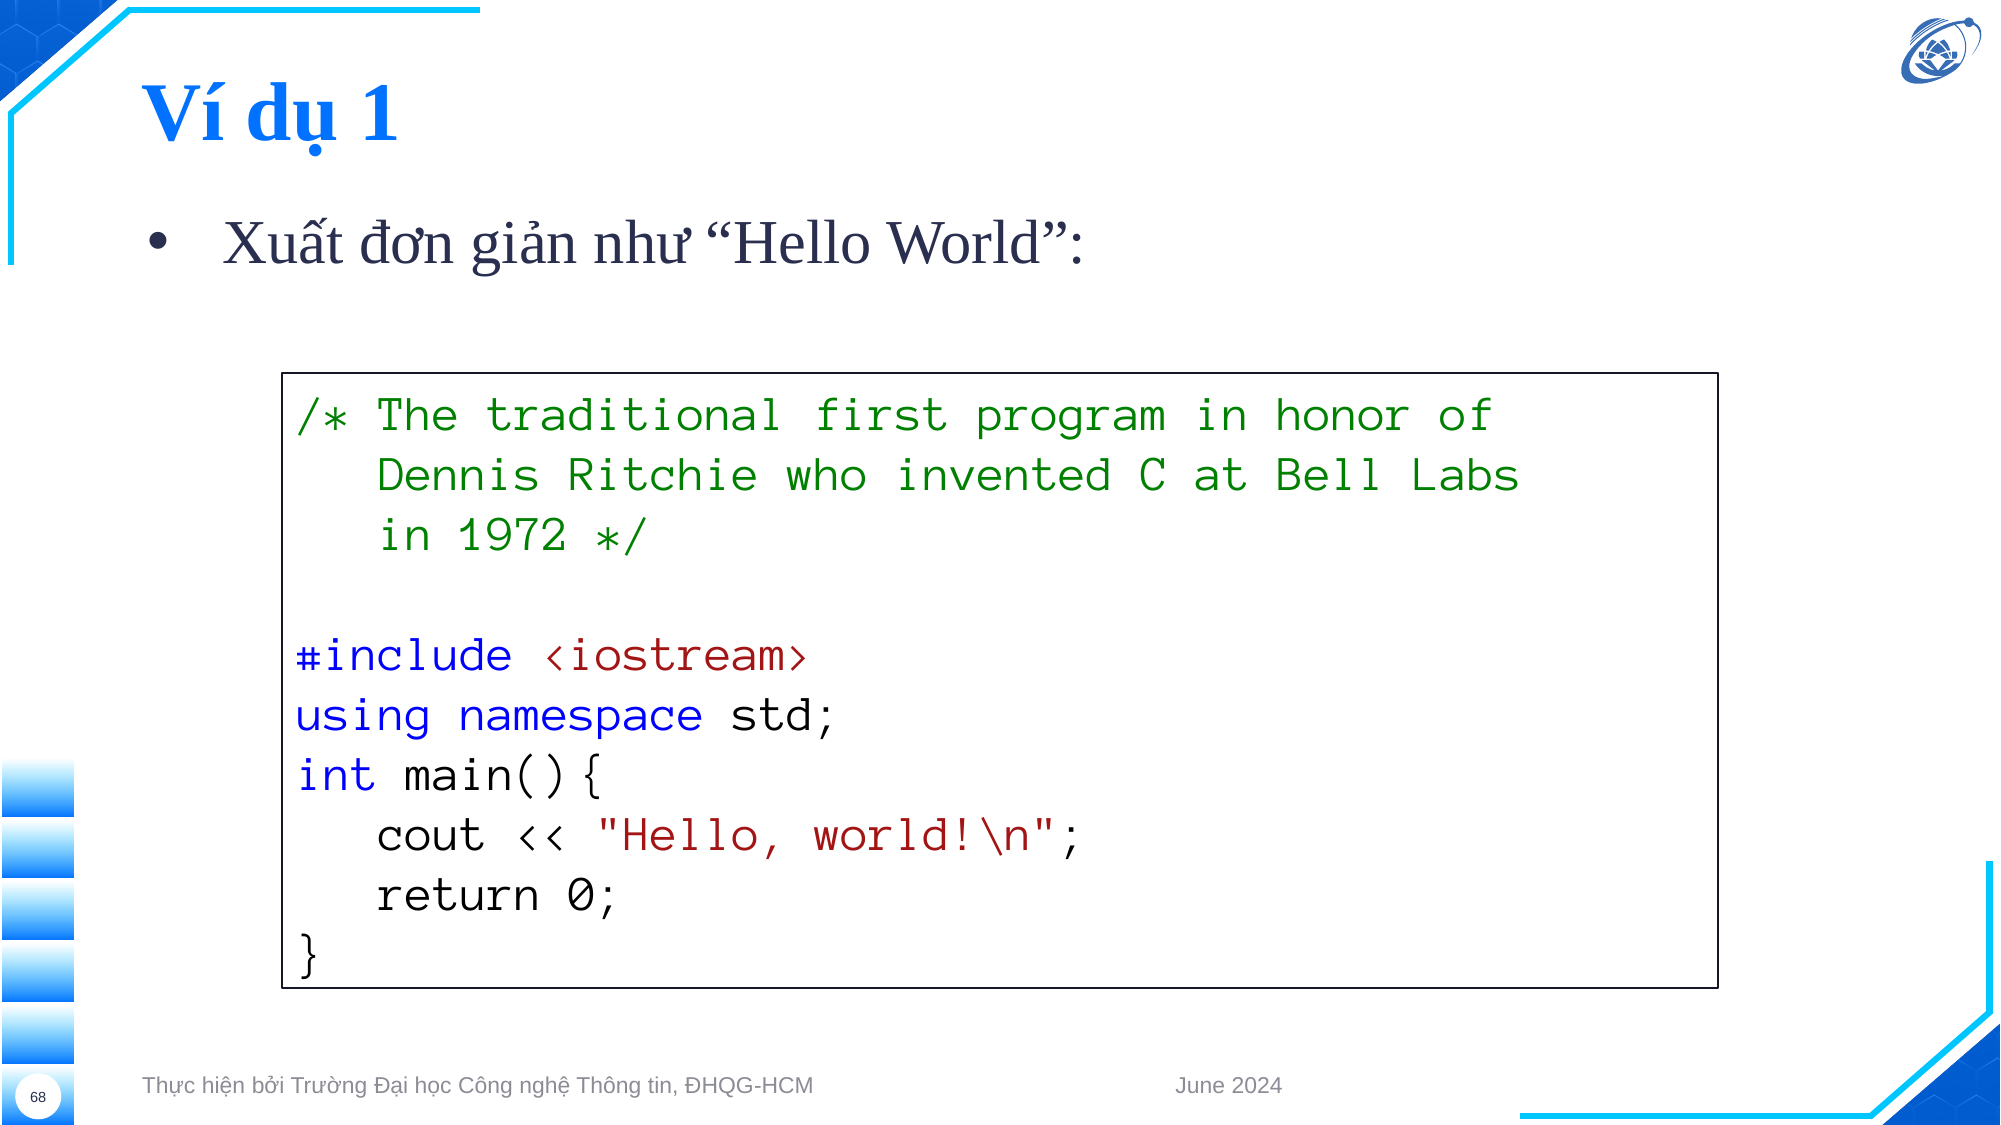

# Ví dụ 1
Xuất đơn giản như “Hello World”:
/* The traditional first program in honor of
   Dennis Ritchie who invented C at Bell Labs
   in 1972 */

#include <iostream>
using namespace std;
int main() {
   cout << "Hello, world!\n";
   return 0;
}
Thực hiện bởi Trường Đại học Công nghệ Thông tin, ĐHQG-HCM
June 2024
68